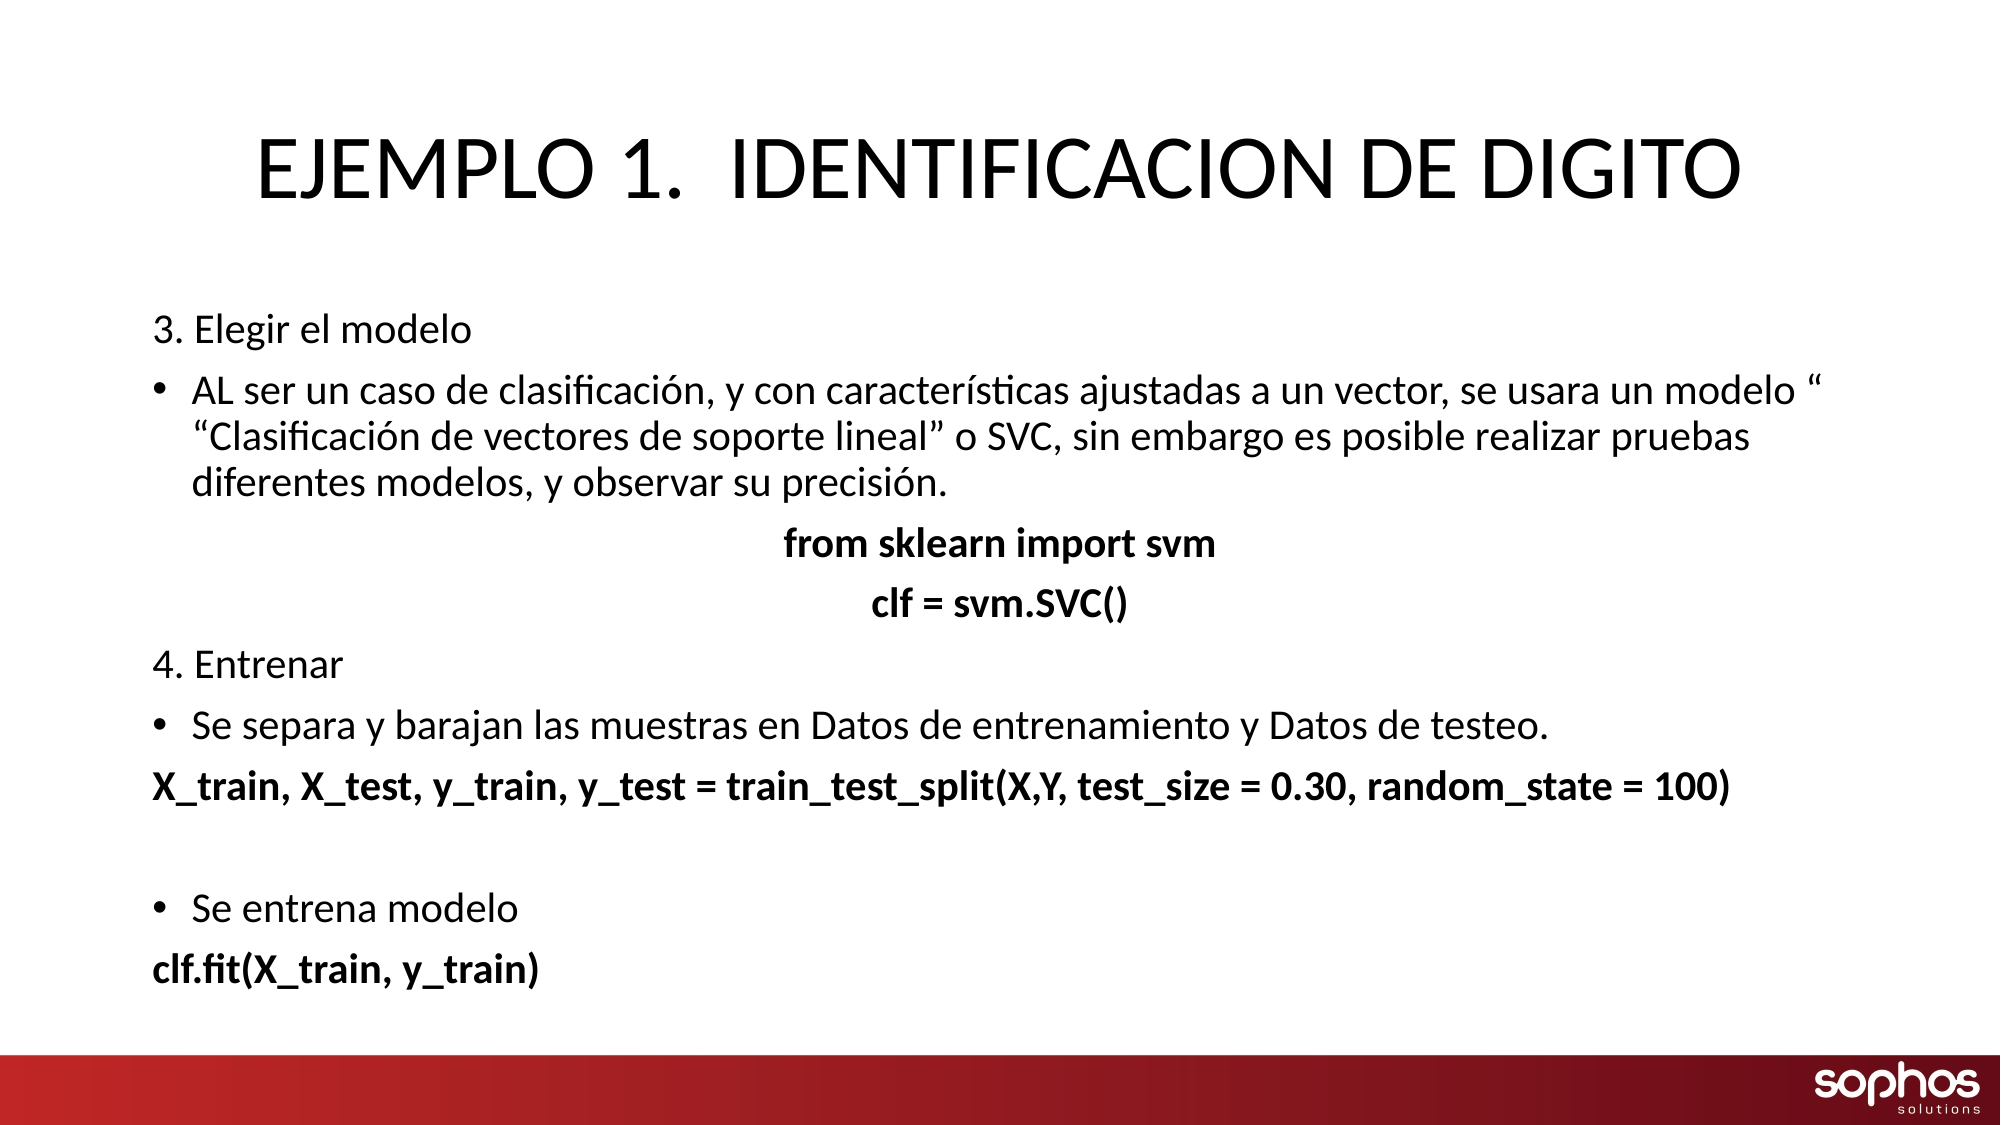

# EJEMPLO 1.  IDENTIFICACION DE DIGITO
3. Elegir el modelo
AL ser un caso de clasificación, y con características ajustadas a un vector, se usara un modelo “
“Clasificación de vectores de soporte lineal” o SVC, sin embargo es posible realizar pruebas diferentes modelos, y observar su precisión.
from sklearn import svm
clf = svm.SVC()
4. Entrenar
Se separa y barajan las muestras en Datos de entrenamiento y Datos de testeo.
X_train, X_test, y_train, y_test = train_test_split(X,Y, test_size = 0.30, random_state = 100)

Se entrena modelo
clf.fit(X_train, y_train)